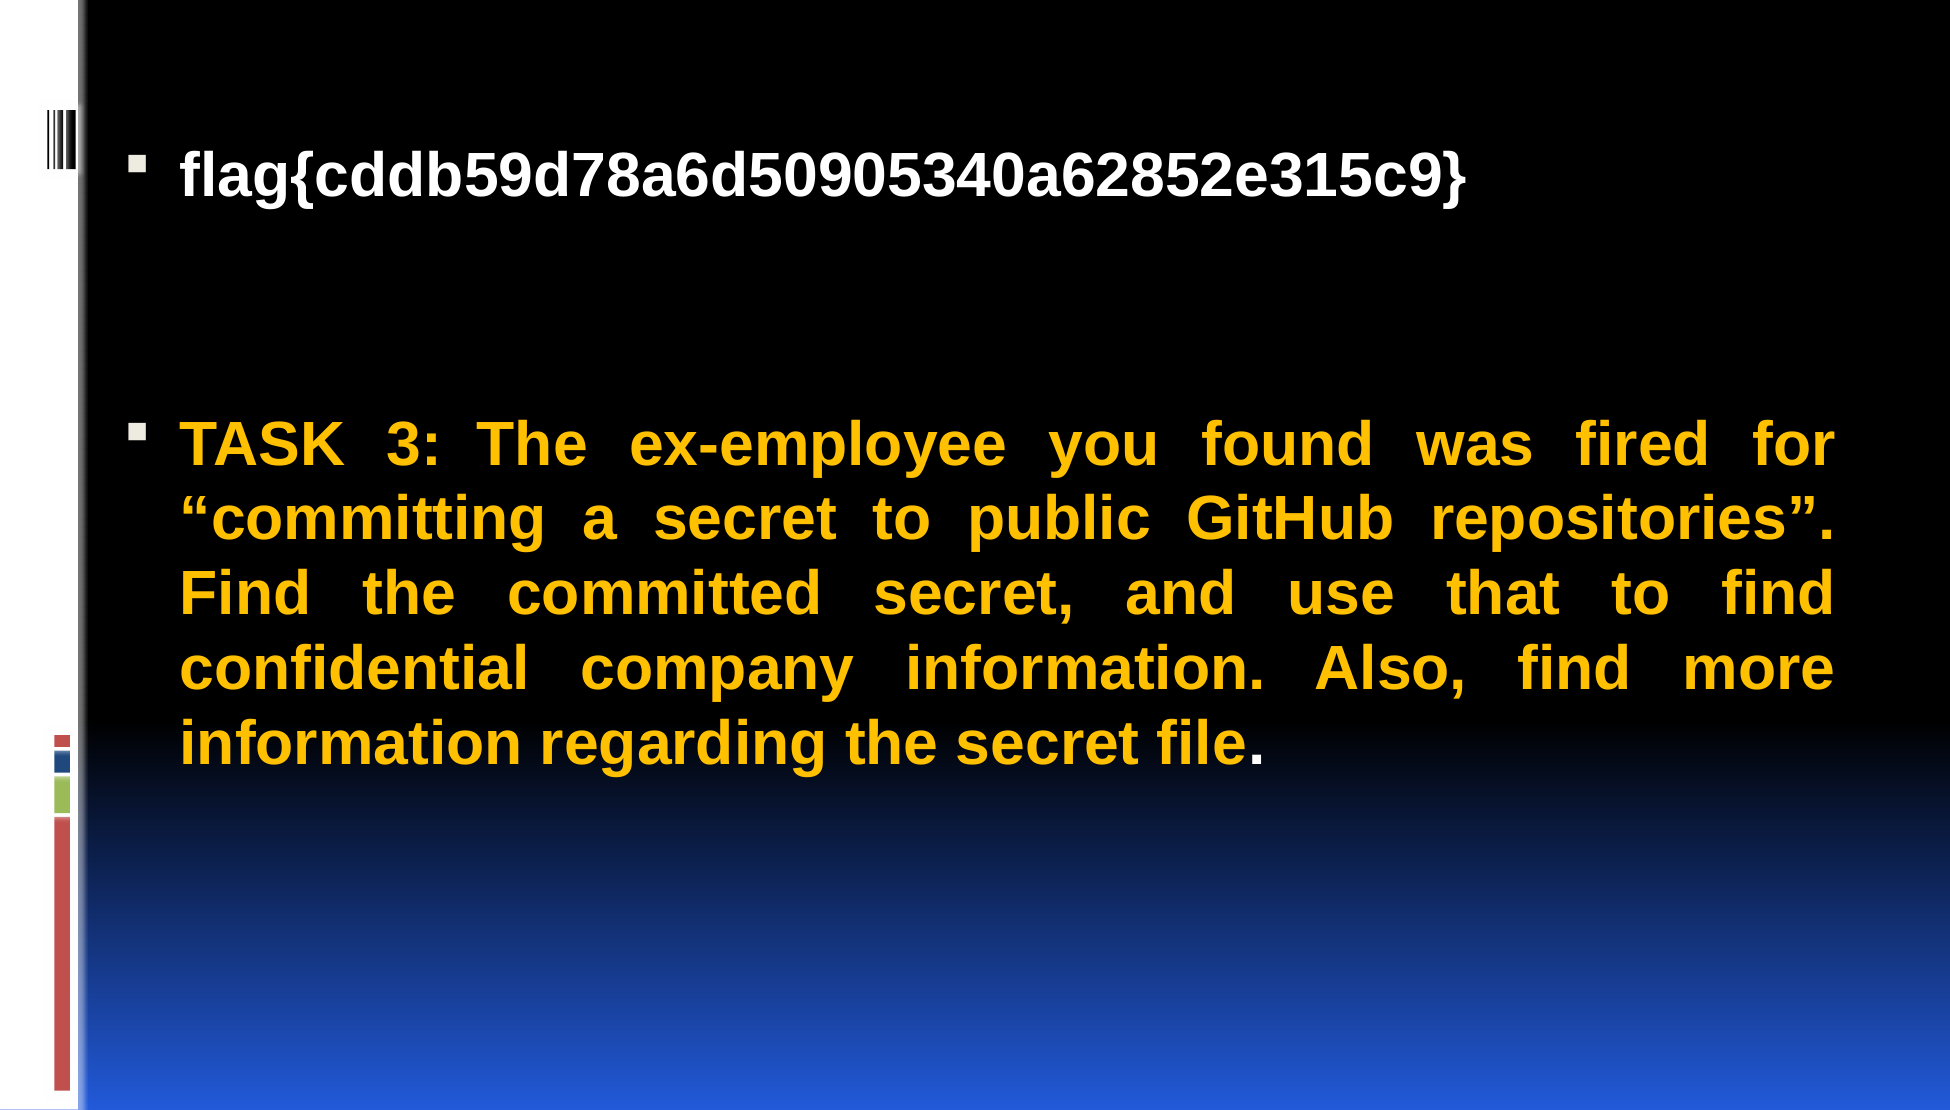

flag{cddb59d78a6d50905340a62852e315c9}

TASK 3:  The ex-employee you found was fired for “committing a secret to public GitHub repositories”. Find the committed secret, and use that to find confidential company information. Also, find more information regarding the secret file.